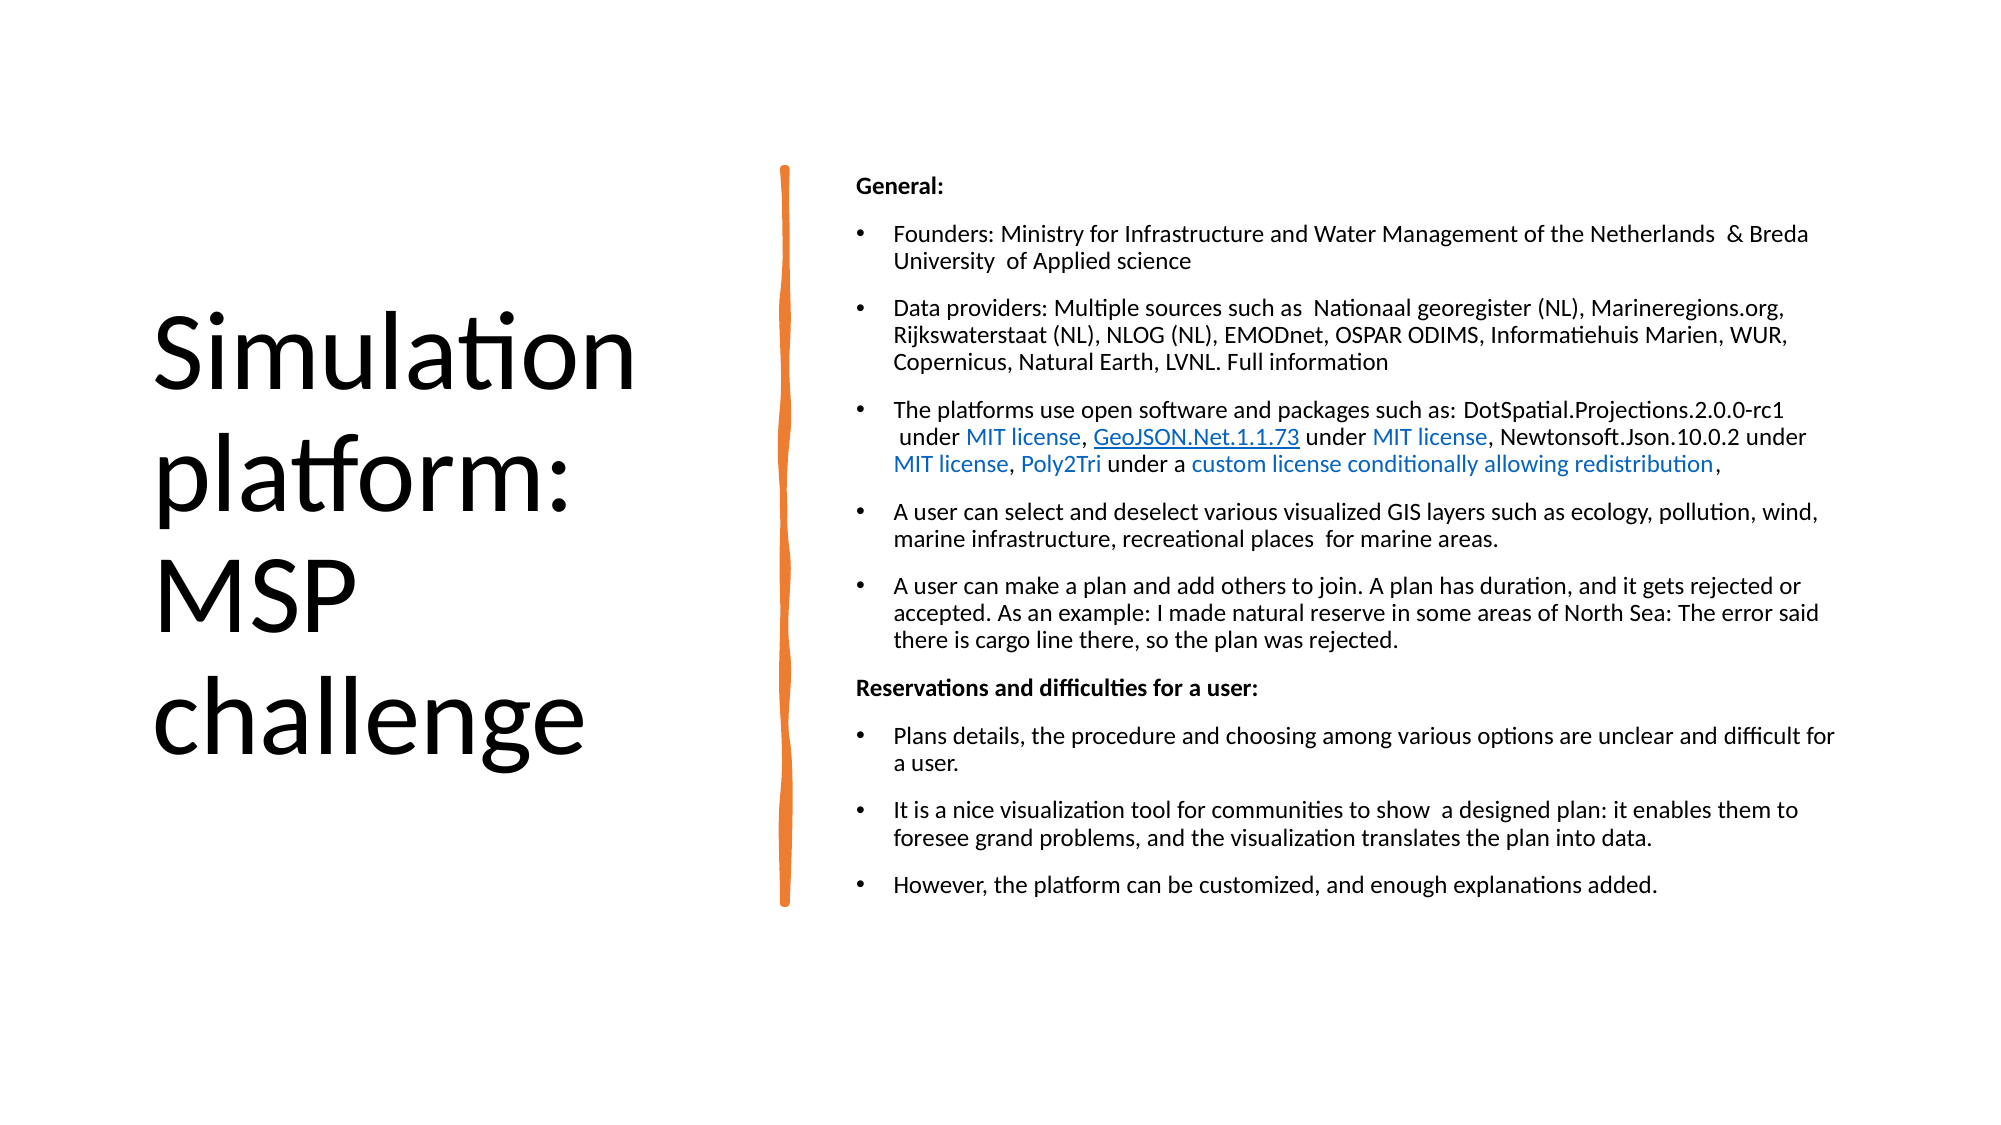

# Simulation platform: MSP challenge
General:
Founders: Ministry for Infrastructure and Water Management of the Netherlands  & Breda University  of Applied science
Data providers: Multiple sources such as  Nationaal georegister (NL), Marineregions.org, Rijkswaterstaat (NL), NLOG (NL), EMODnet, OSPAR ODIMS, Informatiehuis Marien, WUR, Copernicus, Natural Earth, LVNL. Full information
The platforms use open software and packages such as: DotSpatial.Projections.2.0.0-rc1 under MIT license, GeoJSON.Net.1.1.73 under MIT license, Newtonsoft.Json.10.0.2 under MIT license, Poly2Tri under a custom license conditionally allowing redistribution,
A user can select and deselect various visualized GIS layers such as ecology, pollution, wind, marine infrastructure, recreational places  for marine areas.
A user can make a plan and add others to join. A plan has duration, and it gets rejected or accepted. As an example: I made natural reserve in some areas of North Sea: The error said there is cargo line there, so the plan was rejected.
Reservations and difficulties for a user:
Plans details, the procedure and choosing among various options are unclear and difficult for a user.
It is a nice visualization tool for communities to show  a designed plan: it enables them to foresee grand problems, and the visualization translates the plan into data.
However, the platform can be customized, and enough explanations added.